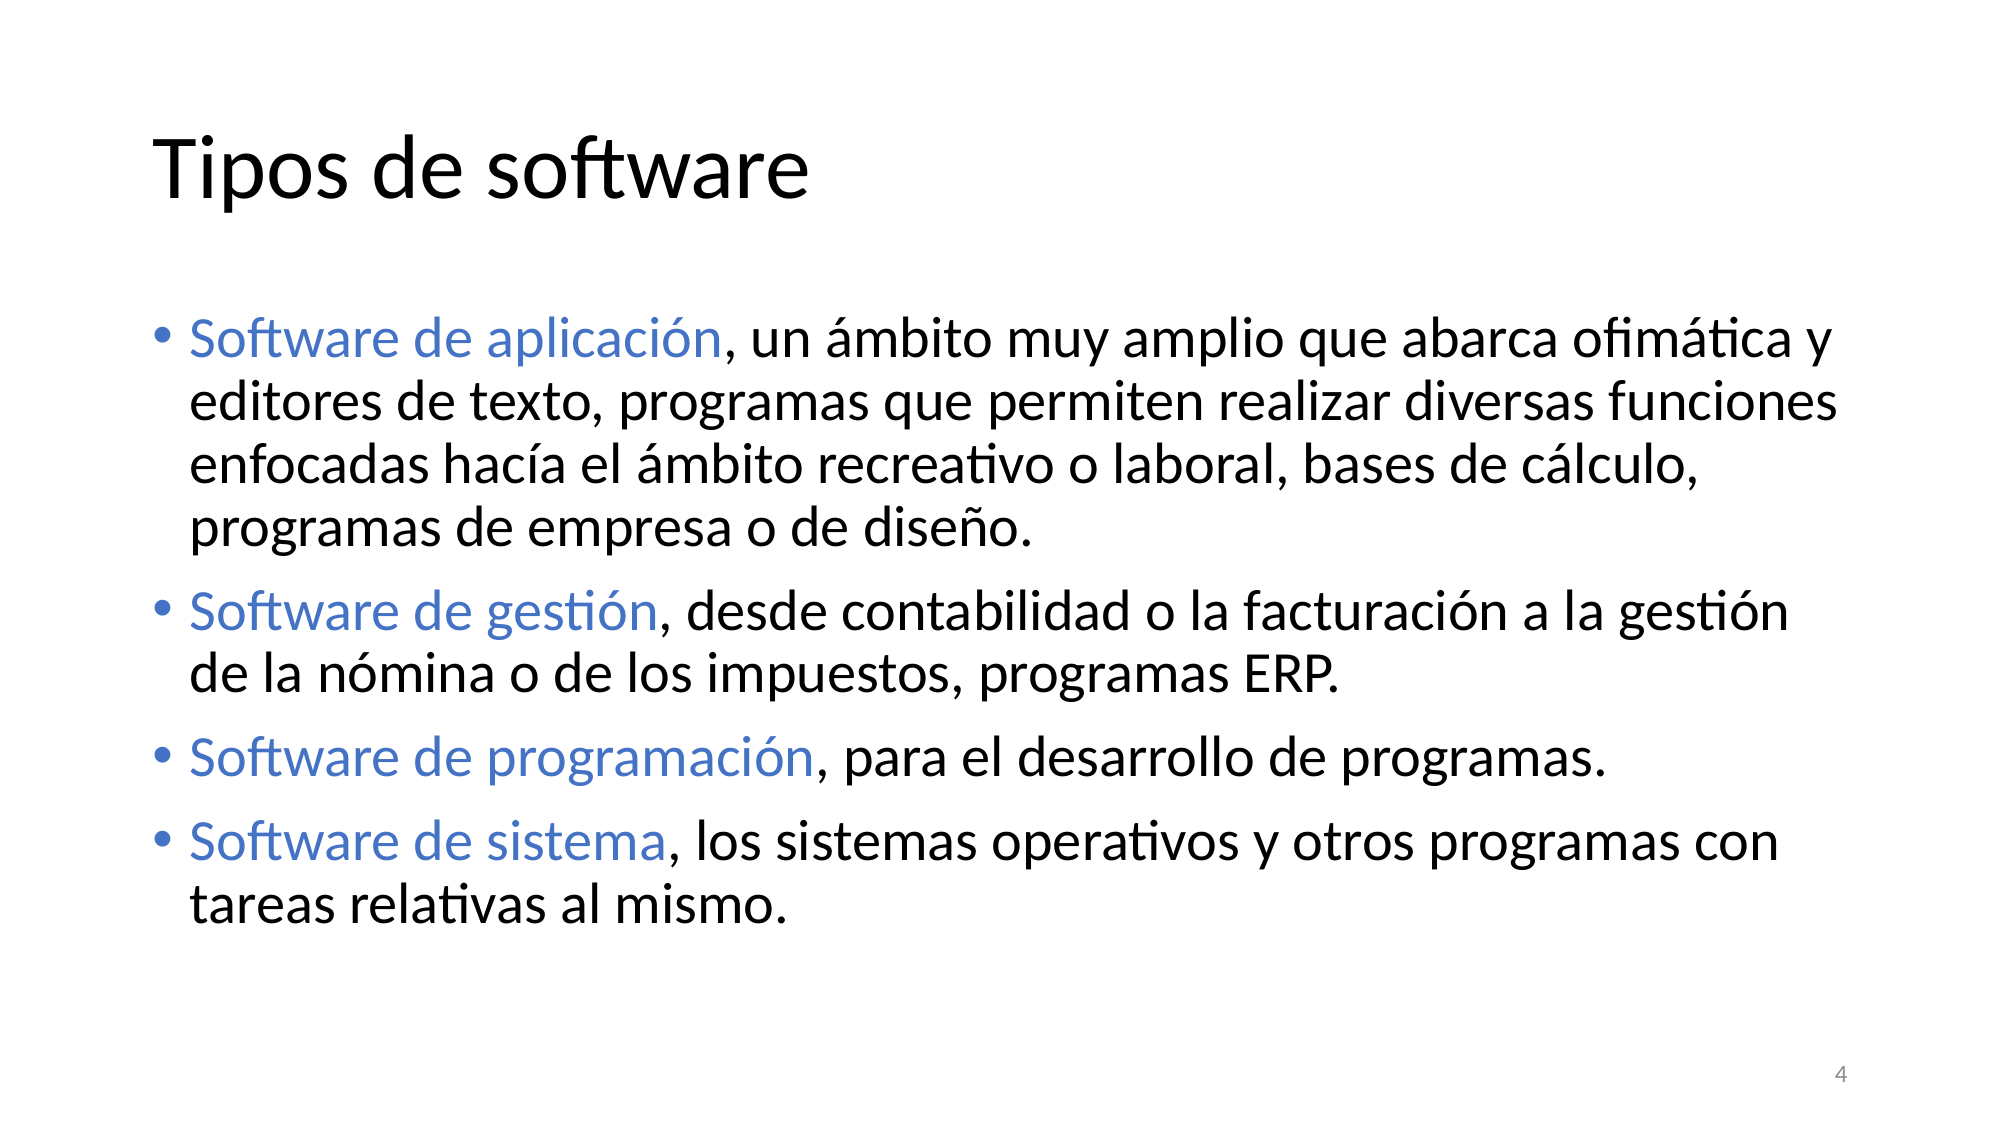

# Tipos de software
Software de aplicación, un ámbito muy amplio que abarca ofimática y editores de texto, programas que permiten realizar diversas funciones enfocadas hacía el ámbito recreativo o laboral, bases de cálculo, programas de empresa o de diseño.
Software de gestión, desde contabilidad o la facturación a la gestión de la nómina o de los impuestos, programas ERP.
Software de programación, para el desarrollo de programas.
Software de sistema, los sistemas operativos y otros programas con tareas relativas al mismo.
4